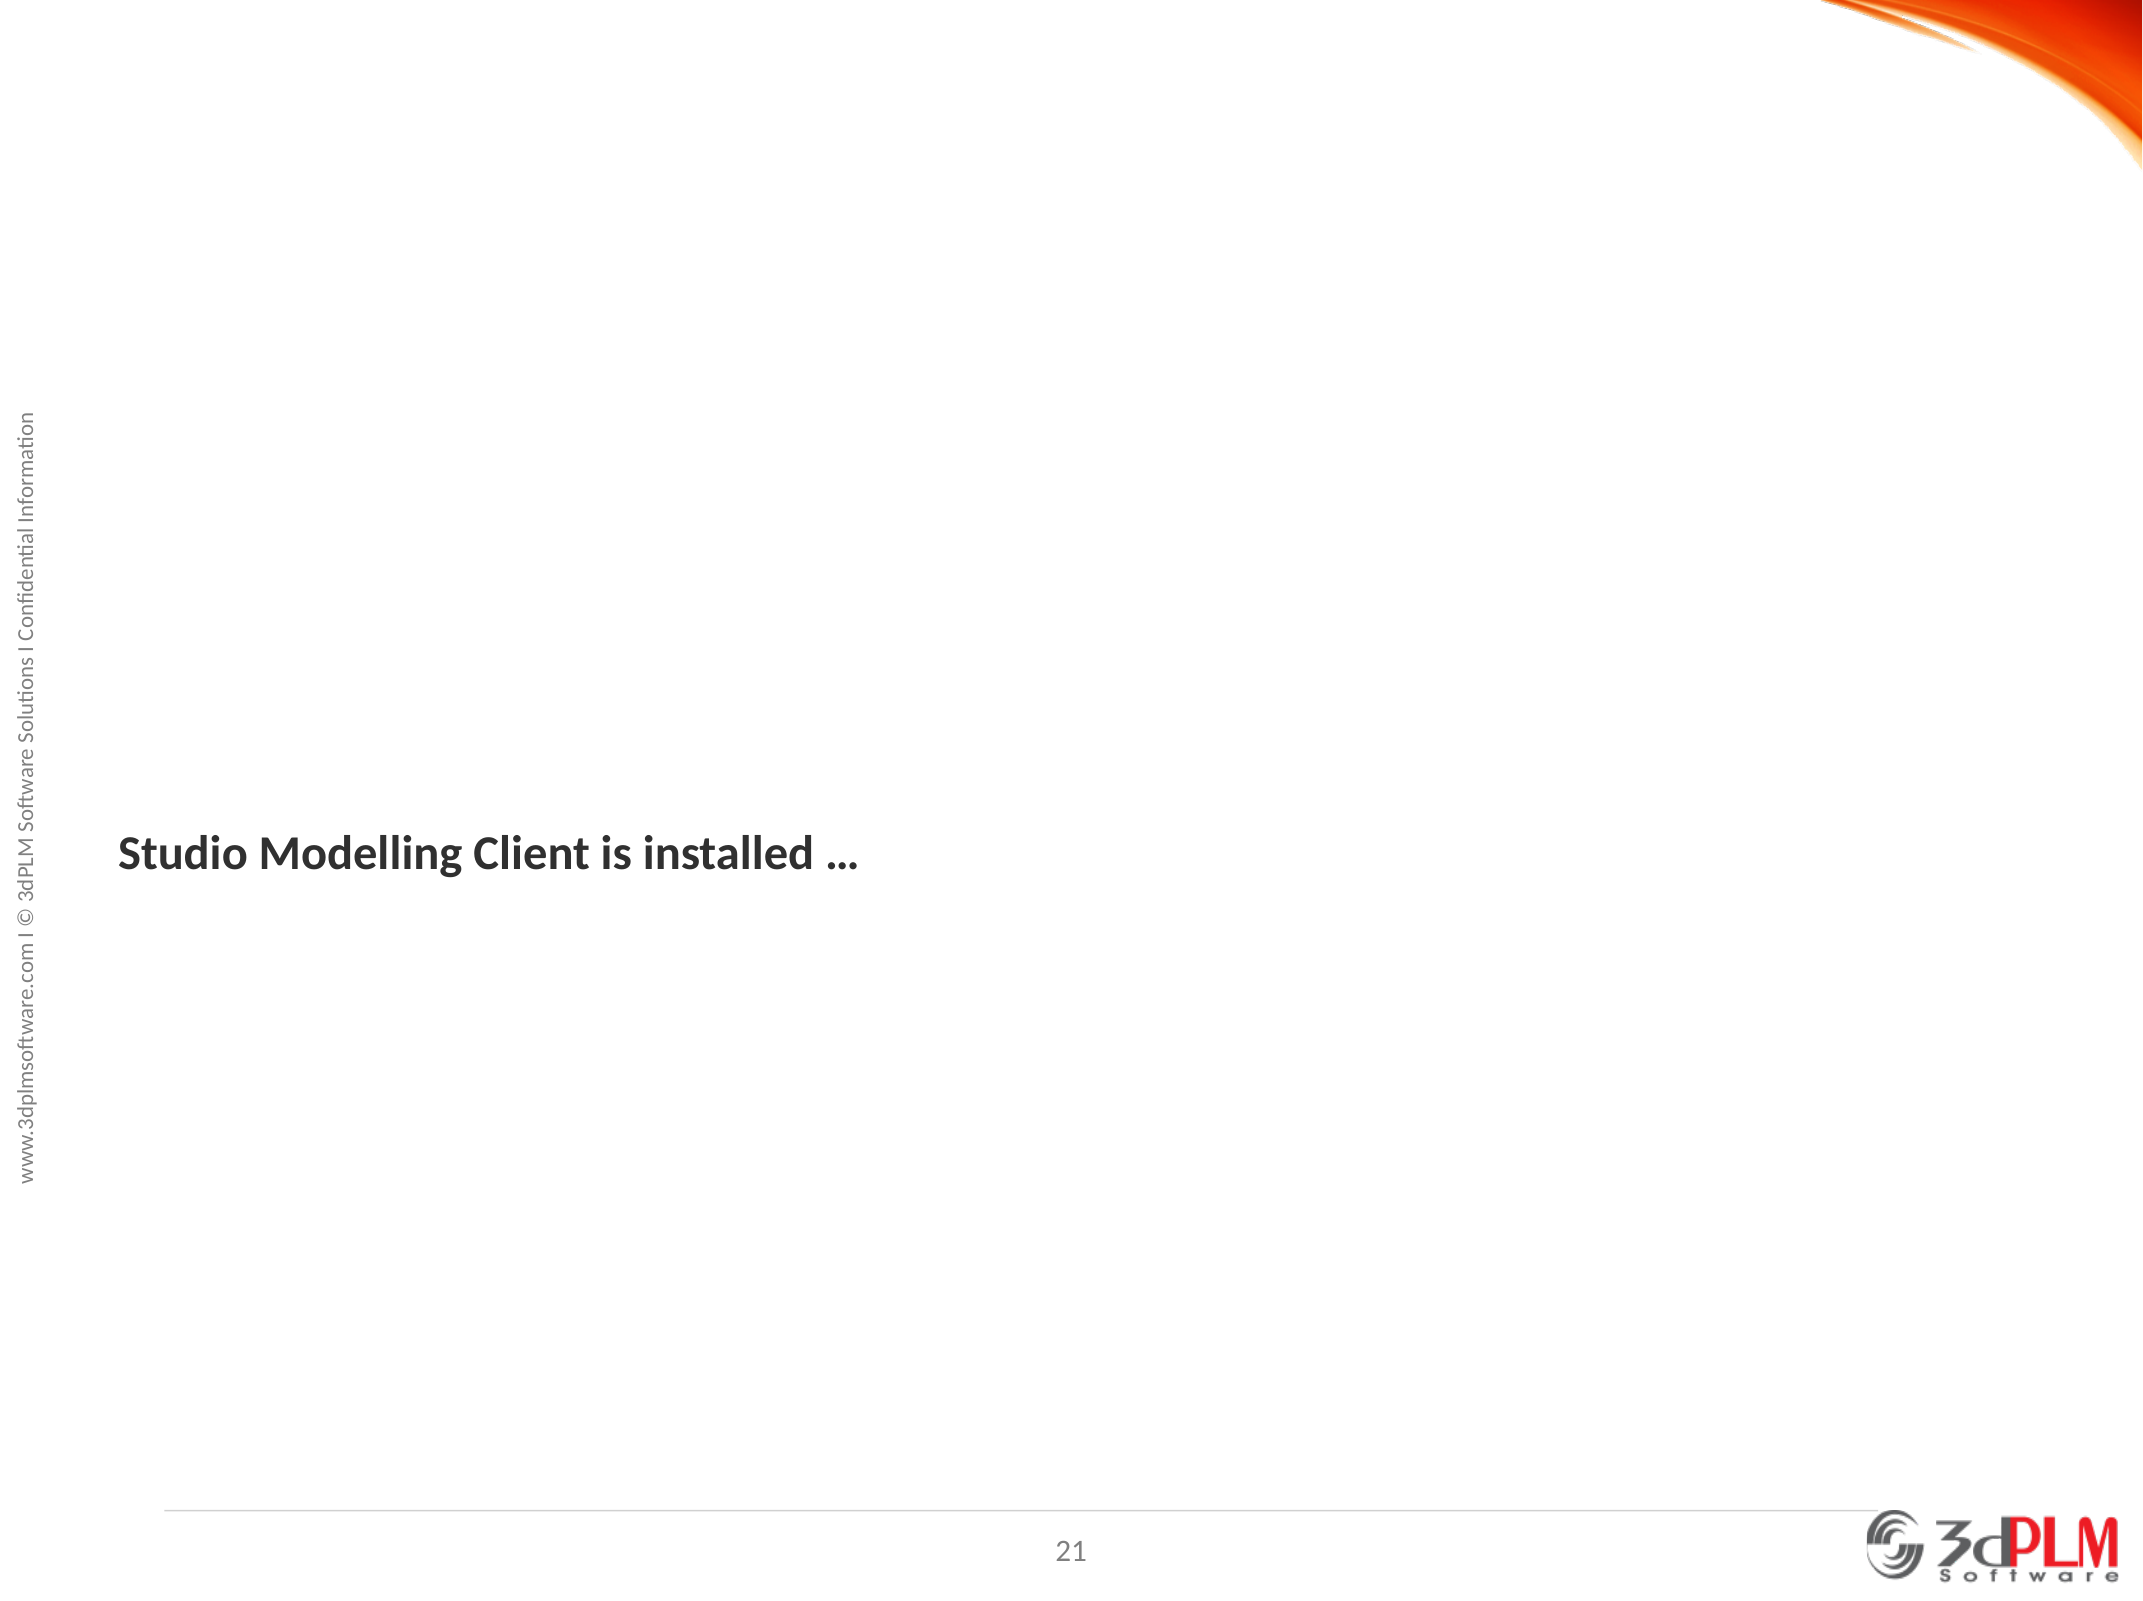

# Studio Modelling Client is installed …